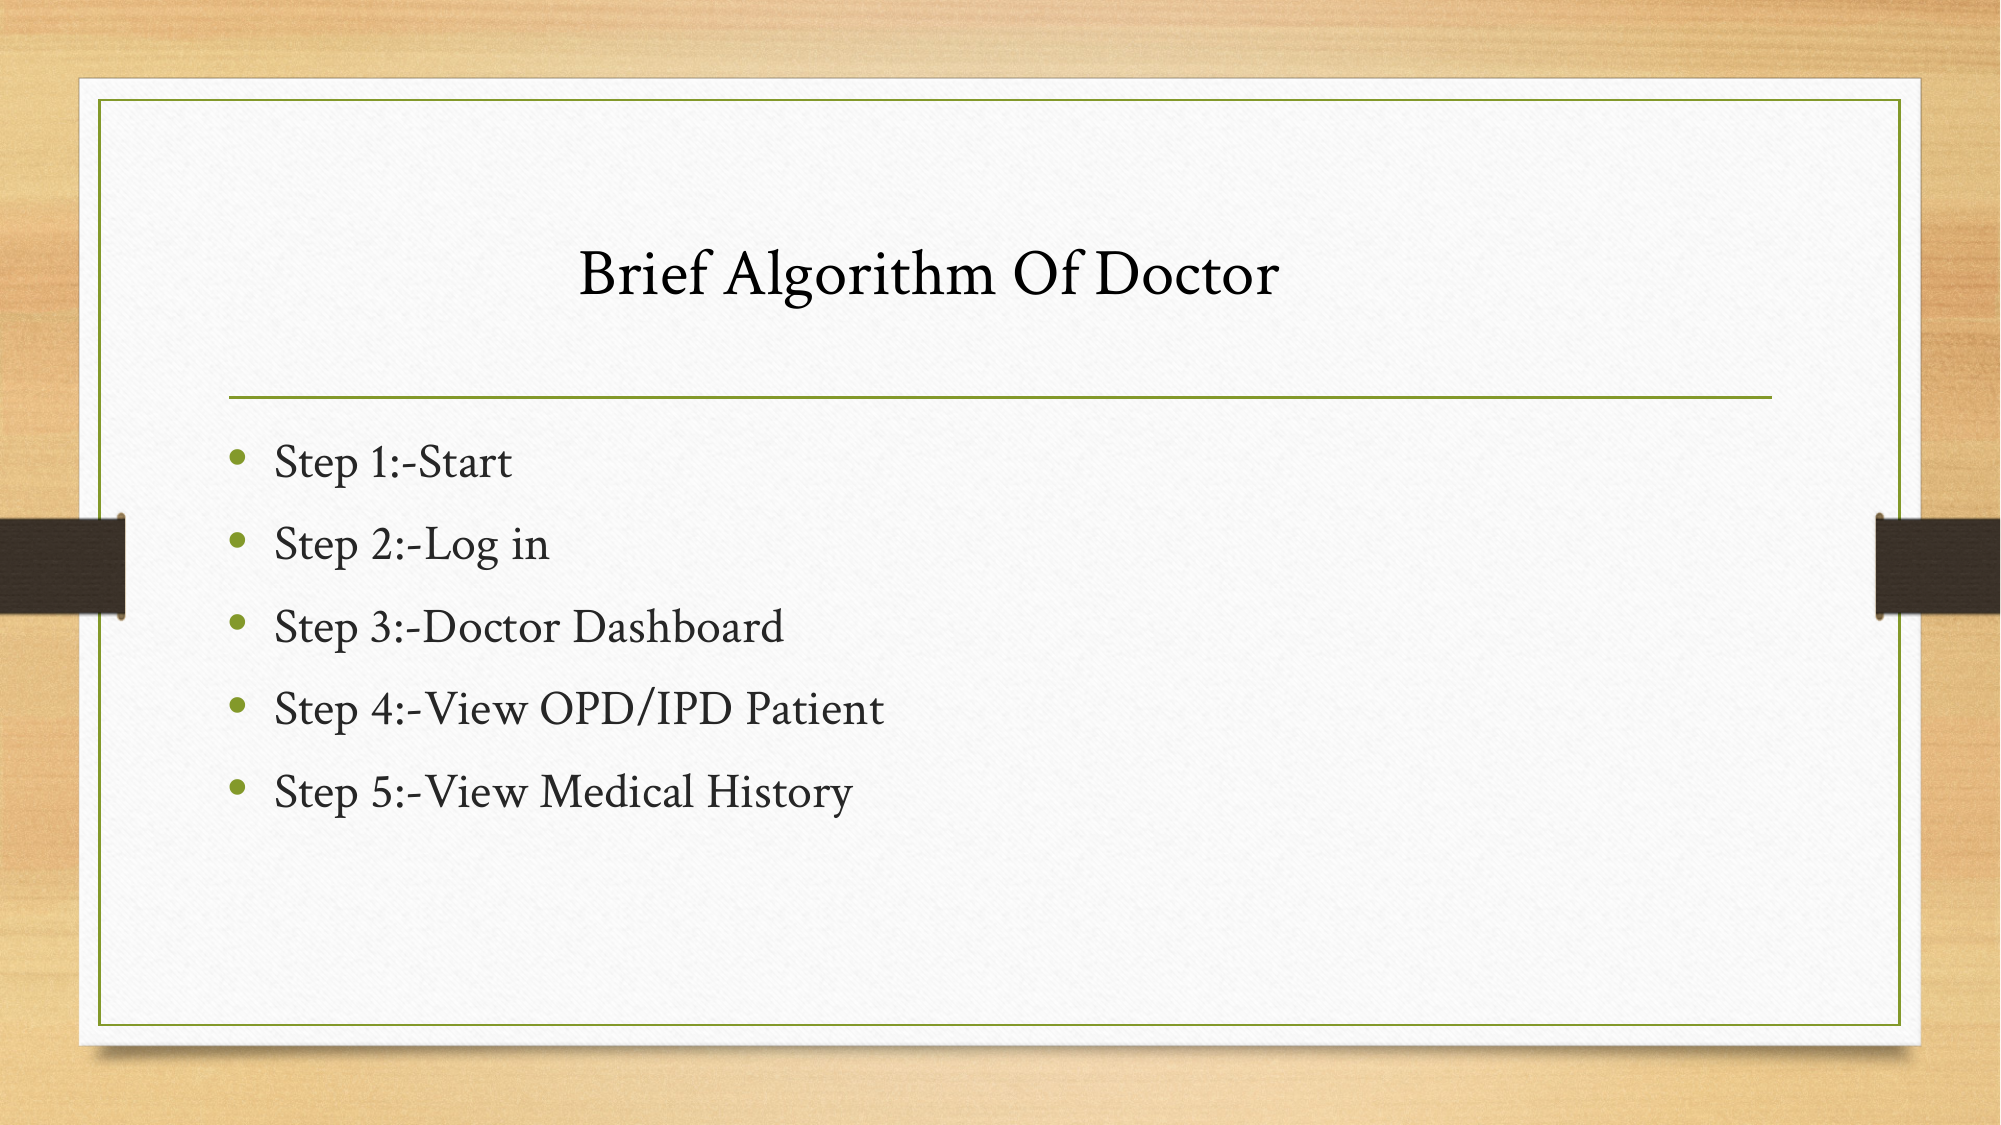

Brief Algorithm Of Doctor
Step 1:-Start
Step 2:-Log in
Step 3:-Doctor Dashboard
Step 4:-View OPD/IPD Patient
Step 5:-View Medical History